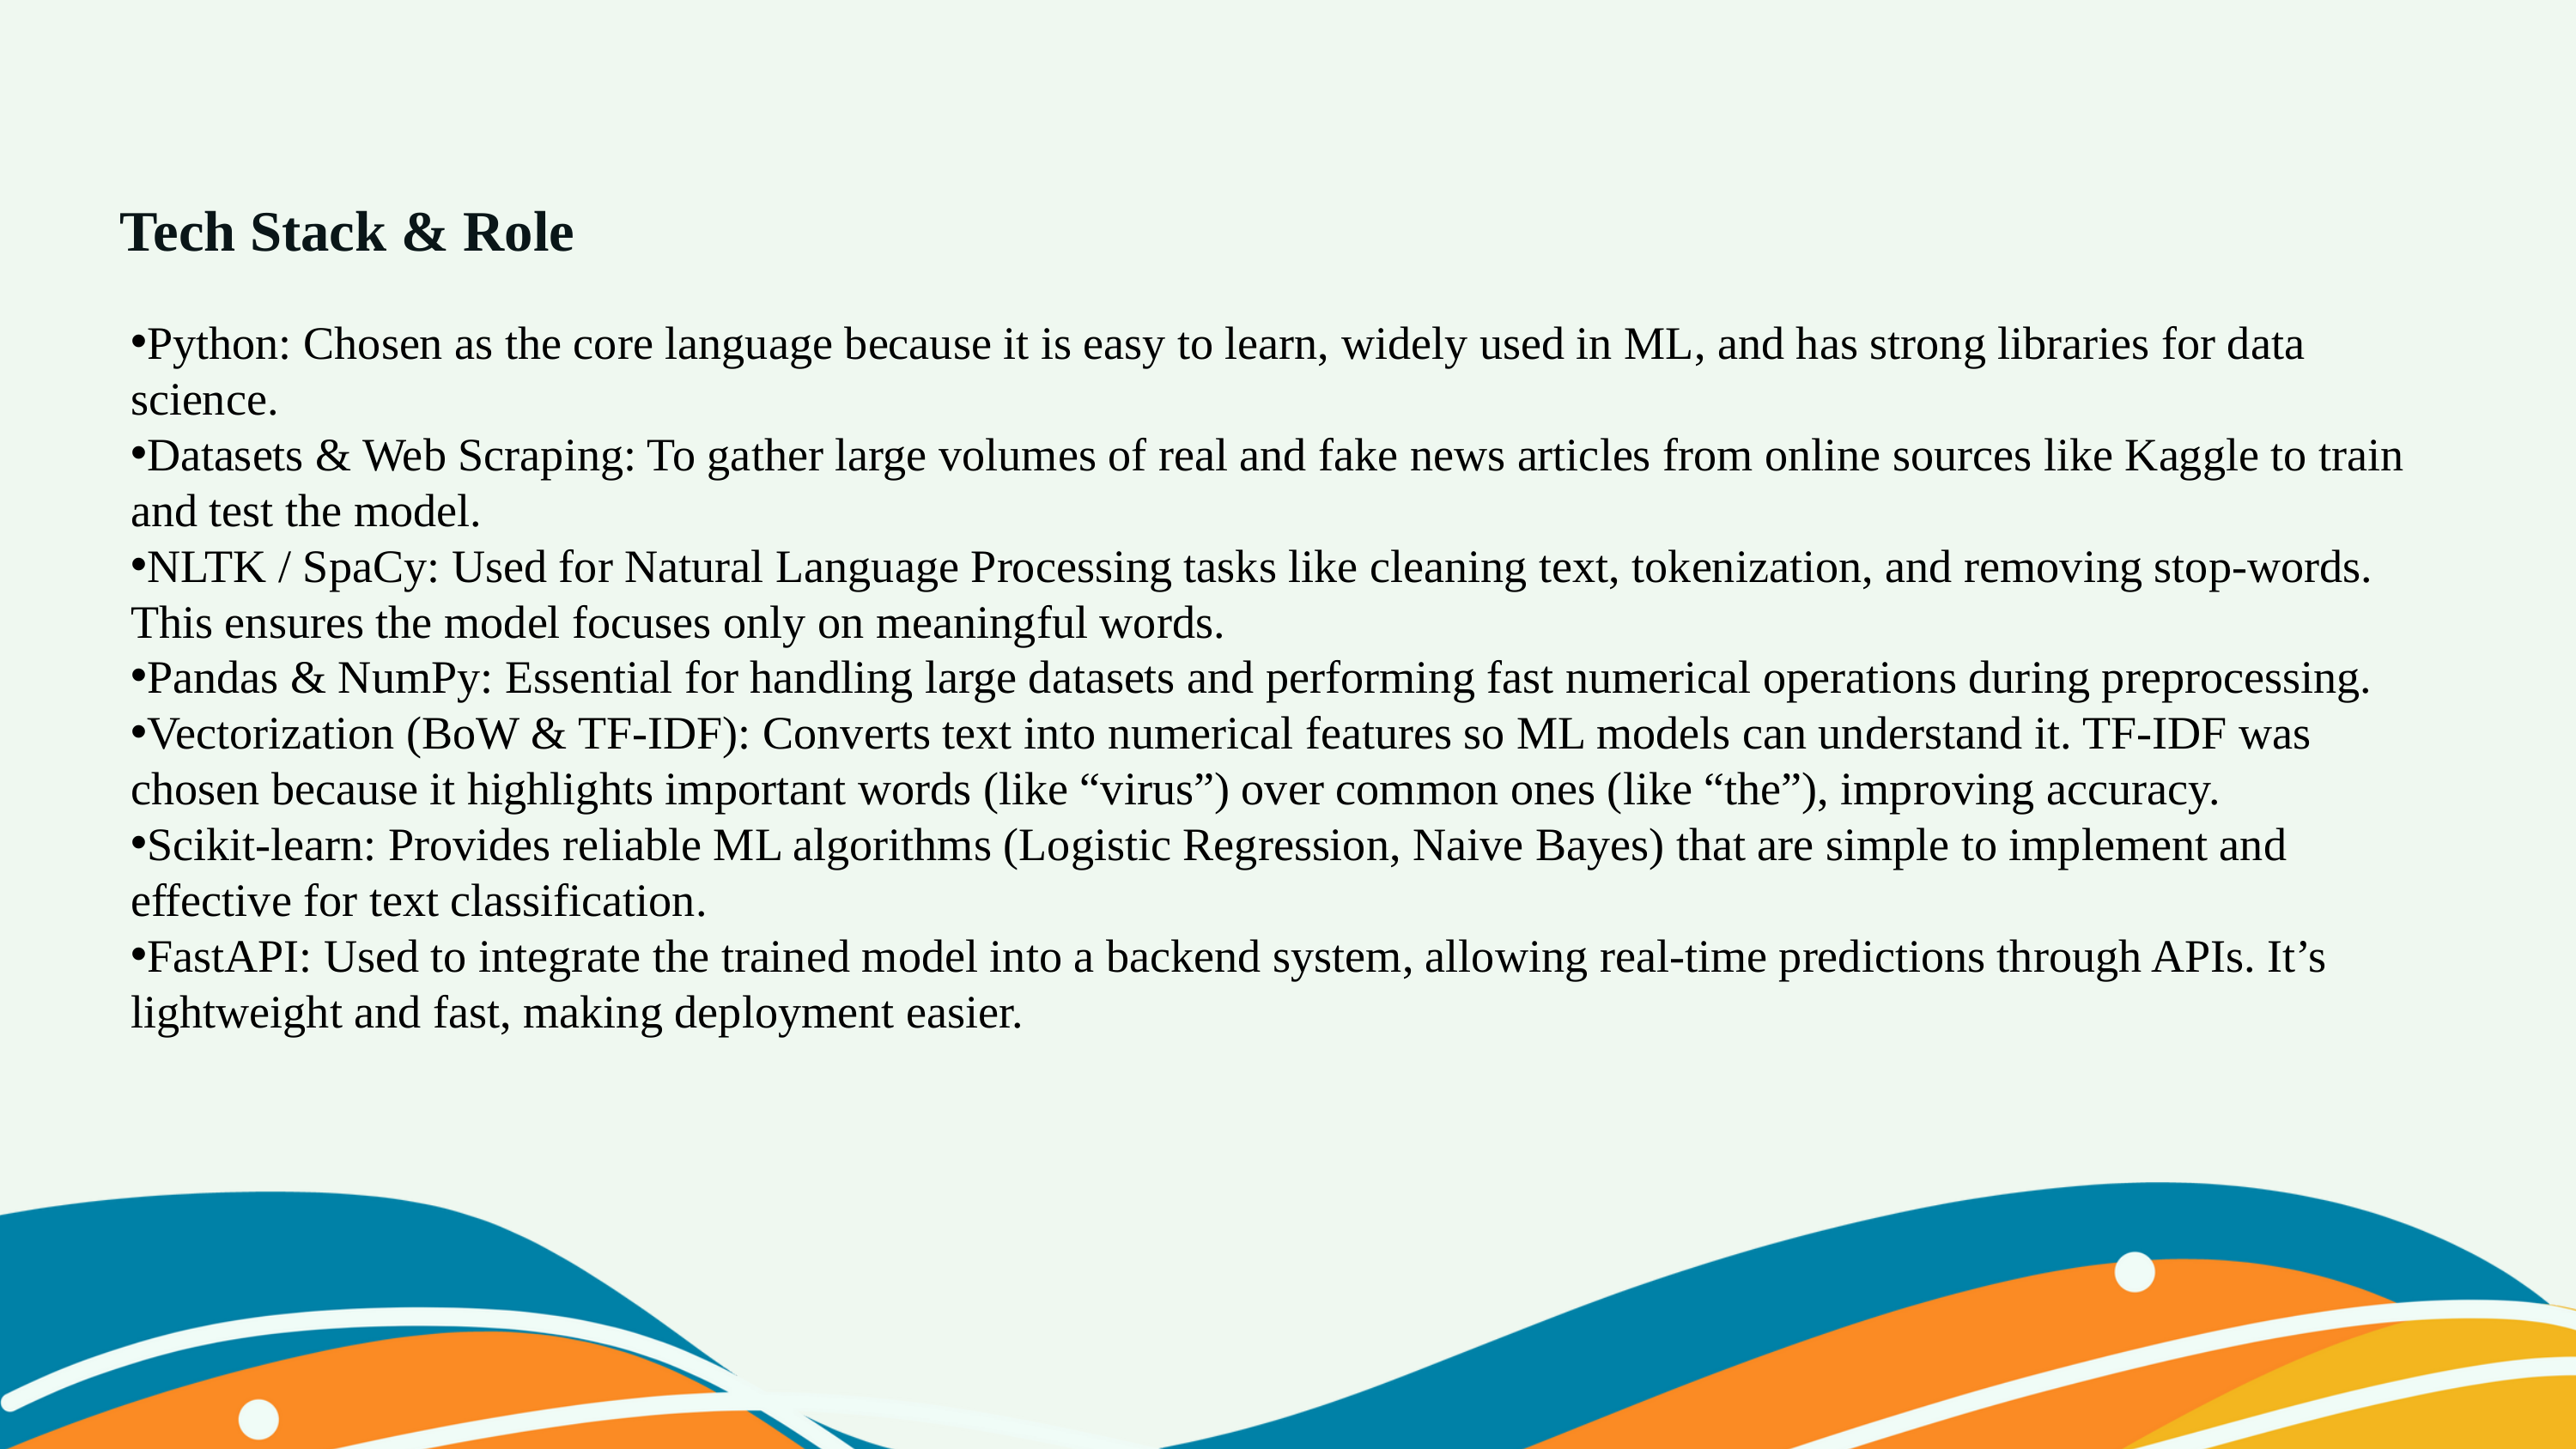

Tech Stack & Role

Python: Chosen as the core language because it is easy to learn, widely used in ML, and has strong libraries for data science.
Datasets & Web Scraping: To gather large volumes of real and fake news articles from online sources like Kaggle to train and test the model.
NLTK / SpaCy: Used for Natural Language Processing tasks like cleaning text, tokenization, and removing stop‑words. This ensures the model focuses only on meaningful words.
Pandas & NumPy: Essential for handling large datasets and performing fast numerical operations during preprocessing.
Vectorization (BoW & TF‑IDF): Converts text into numerical features so ML models can understand it. TF‑IDF was chosen because it highlights important words (like “virus”) over common ones (like “the”), improving accuracy.
Scikit‑learn: Provides reliable ML algorithms (Logistic Regression, Naive Bayes) that are simple to implement and effective for text classification.
FastAPI: Used to integrate the trained model into a backend system, allowing real‑time predictions through APIs. It’s lightweight and fast, making deployment easier.